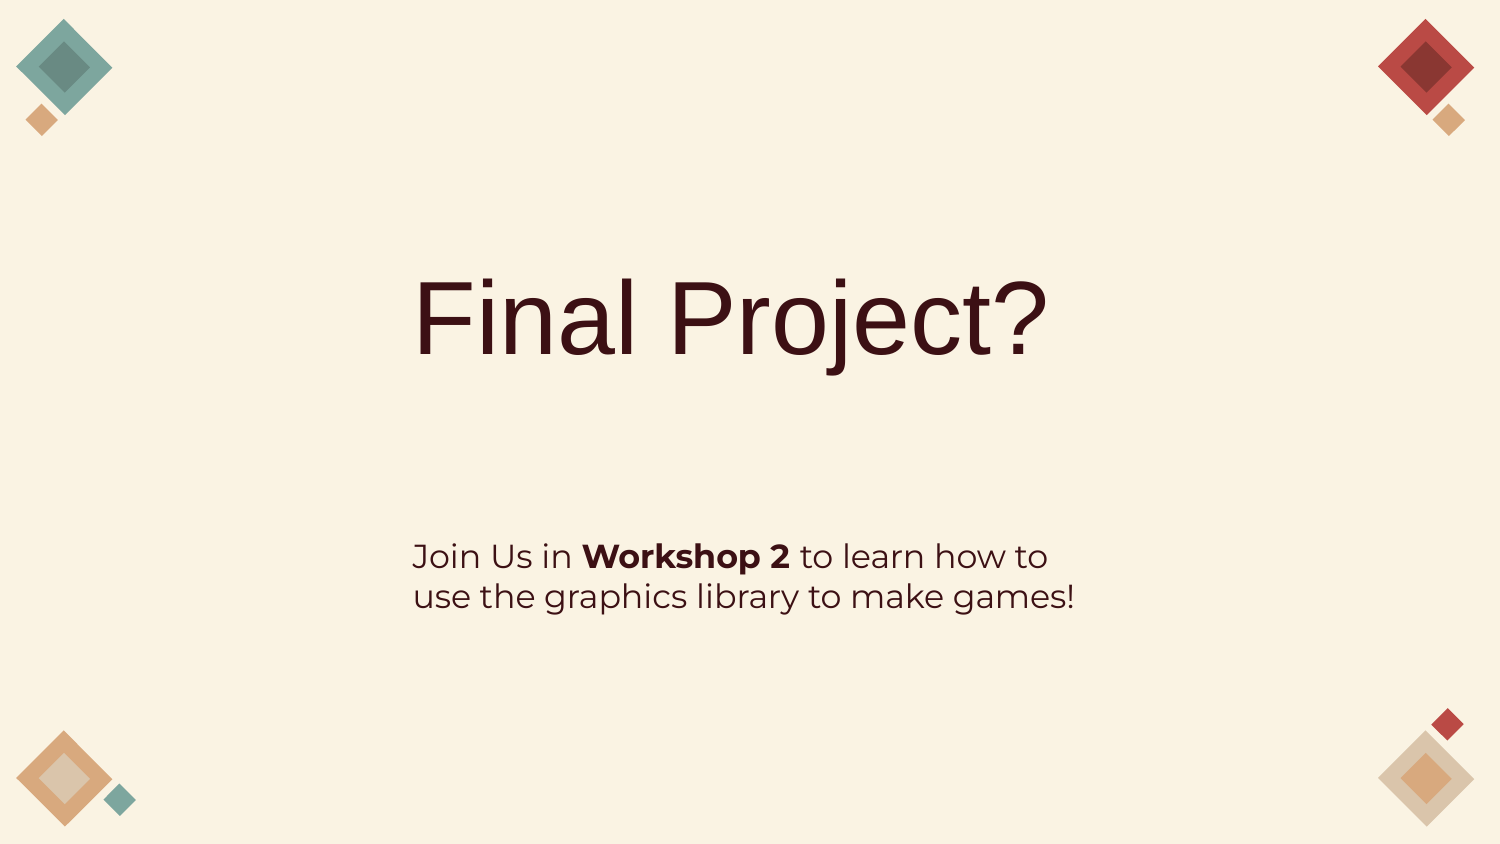

# Final Project?
Join Us in Workshop 2 to learn how to use the graphics library to make games!